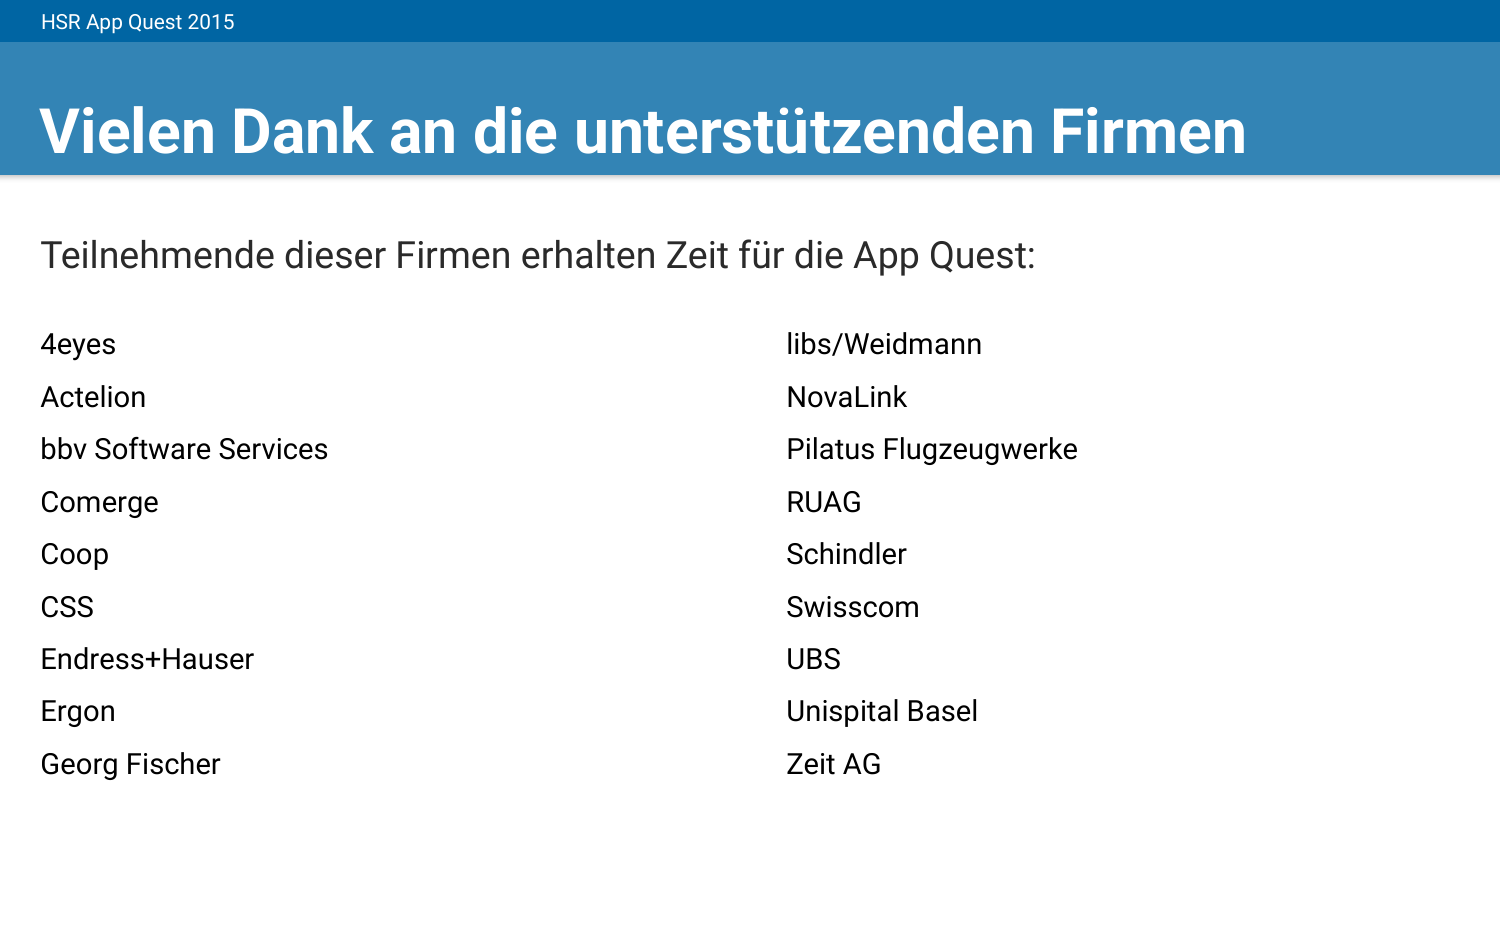

# Vielen Dank an die unterstützenden Firmen
Teilnehmende dieser Firmen erhalten Zeit für die App Quest:
4eyes
Actelion
bbv Software Services
Comerge
Coop
CSS
Endress+Hauser
Ergon
Georg Fischer

libs/Weidmann
NovaLink
Pilatus Flugzeugwerke
RUAG
Schindler
Swisscom
UBS
Unispital Basel
Zeit AG